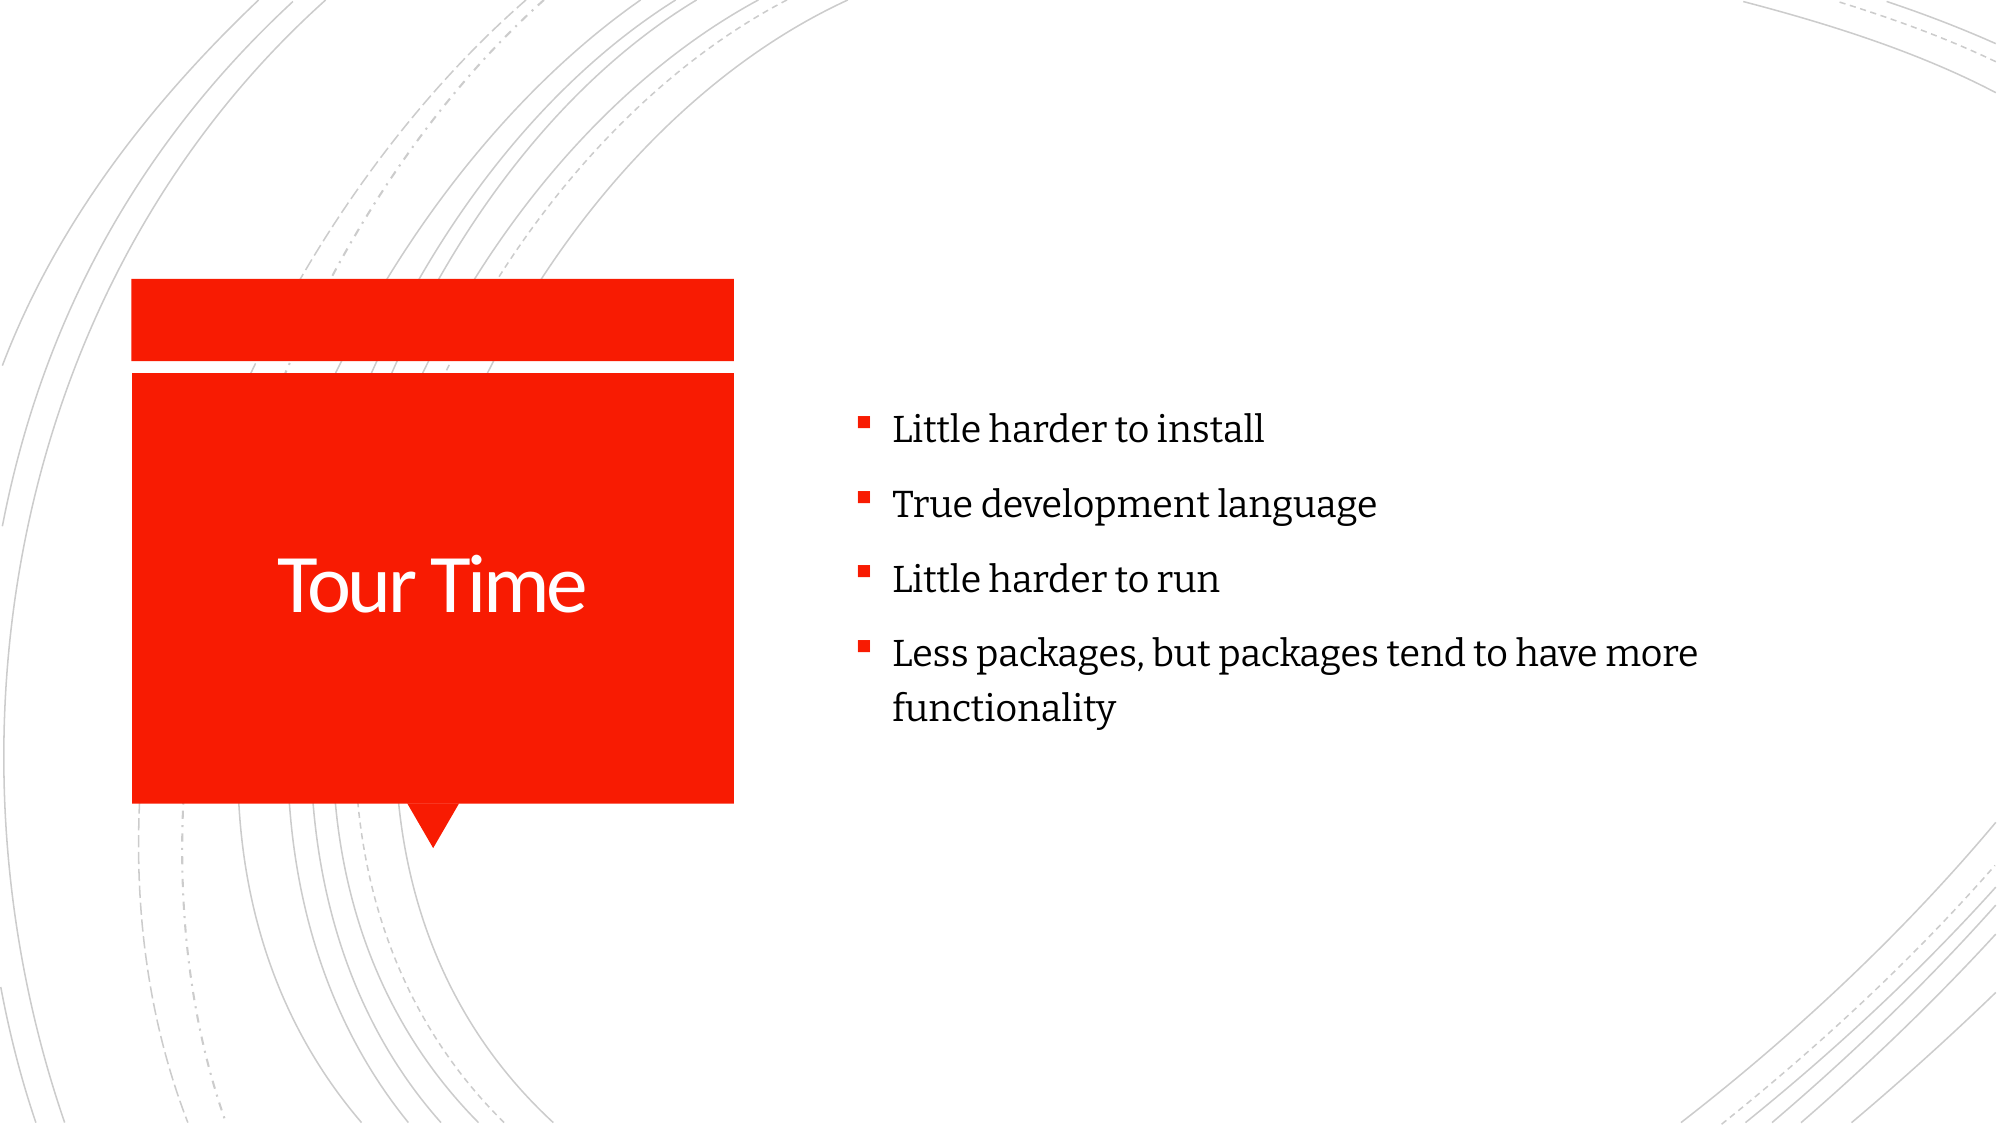

Little harder to install
True development language
Little harder to run
Less packages, but packages tend to have more functionality
# Tour Time